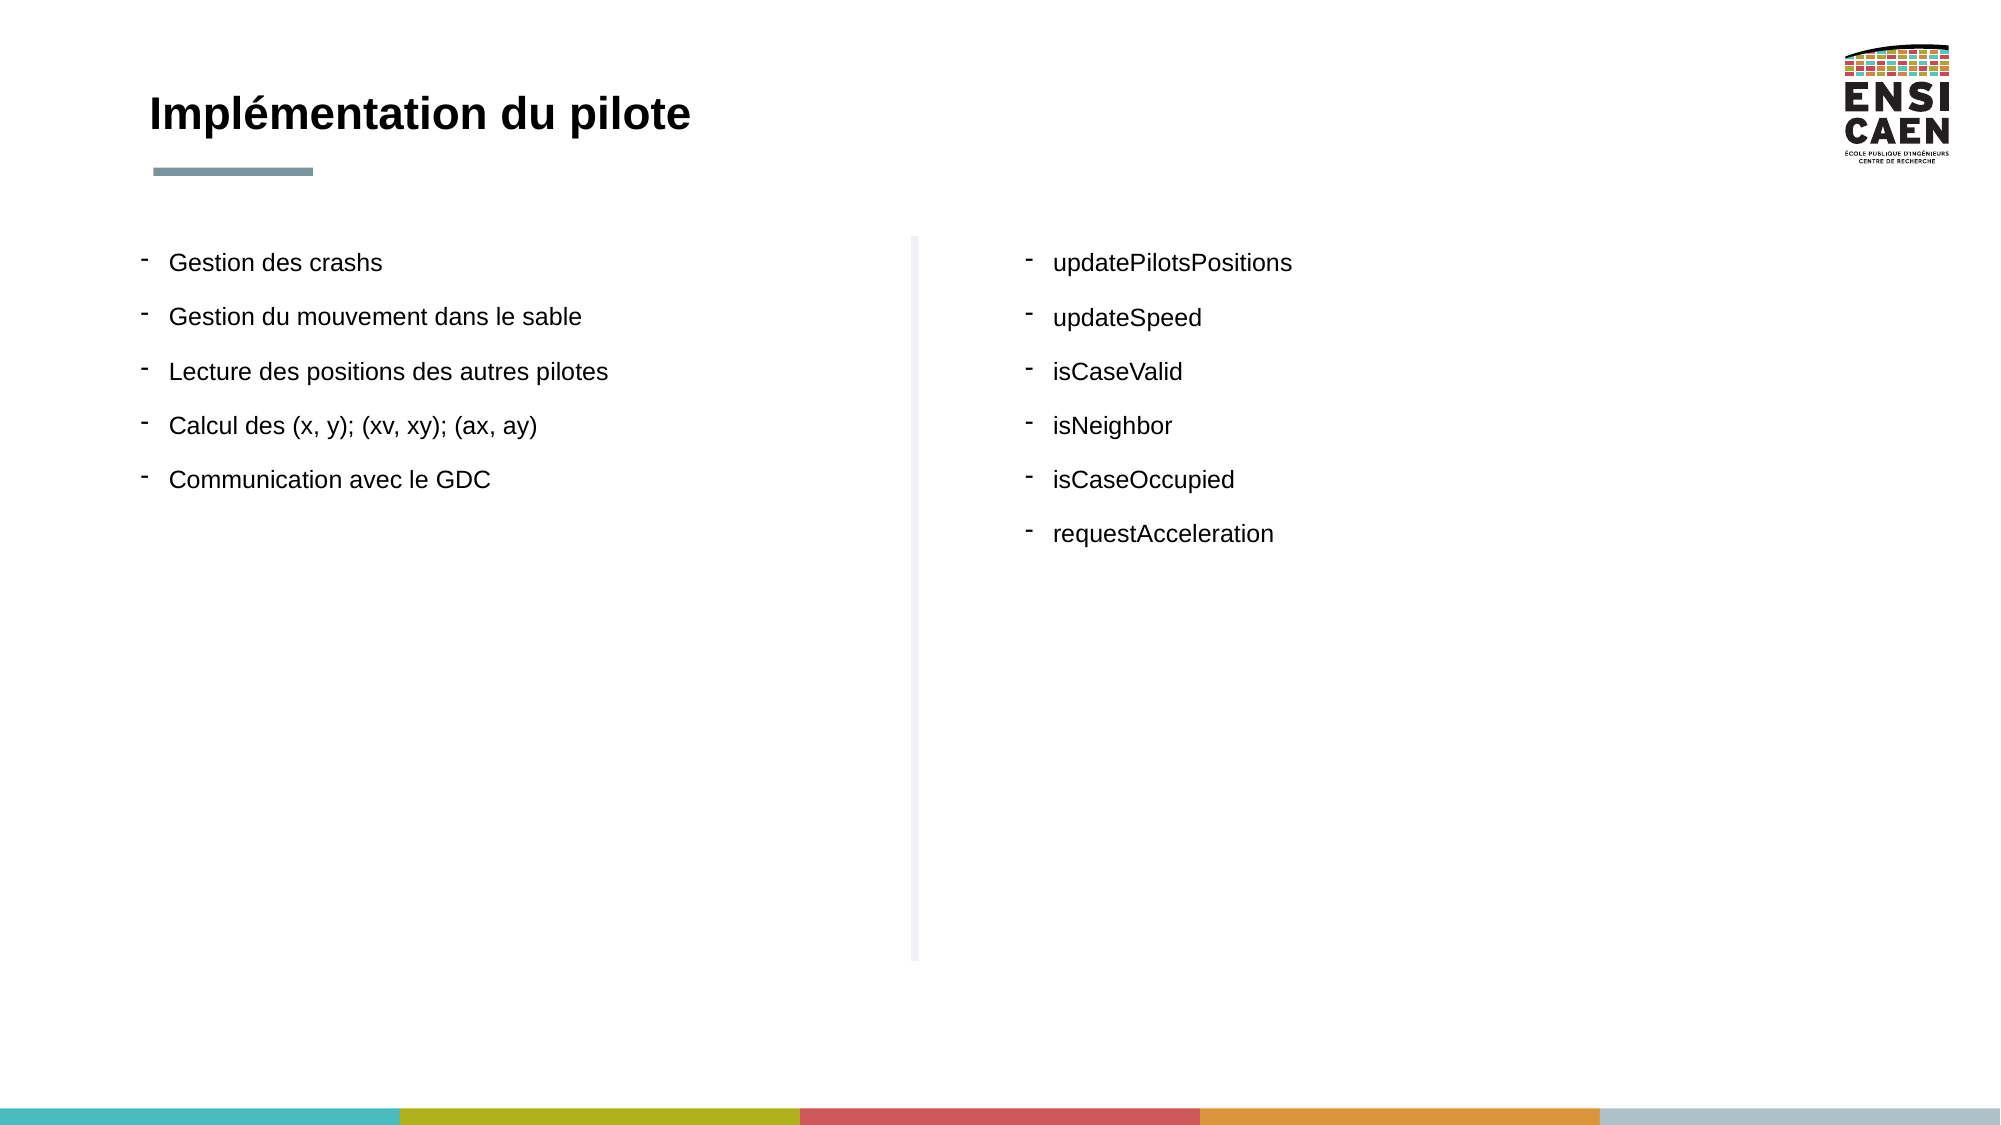

Implémentation du pilote
Gestion des crashs
Gestion du mouvement dans le sable
Lecture des positions des autres pilotes
Calcul des (x, y); (xv, xy); (ax, ay)
Communication avec le GDC
updatePilotsPositions
updateSpeed
isCaseValid
isNeighbor
isCaseOccupied
requestAcceleration